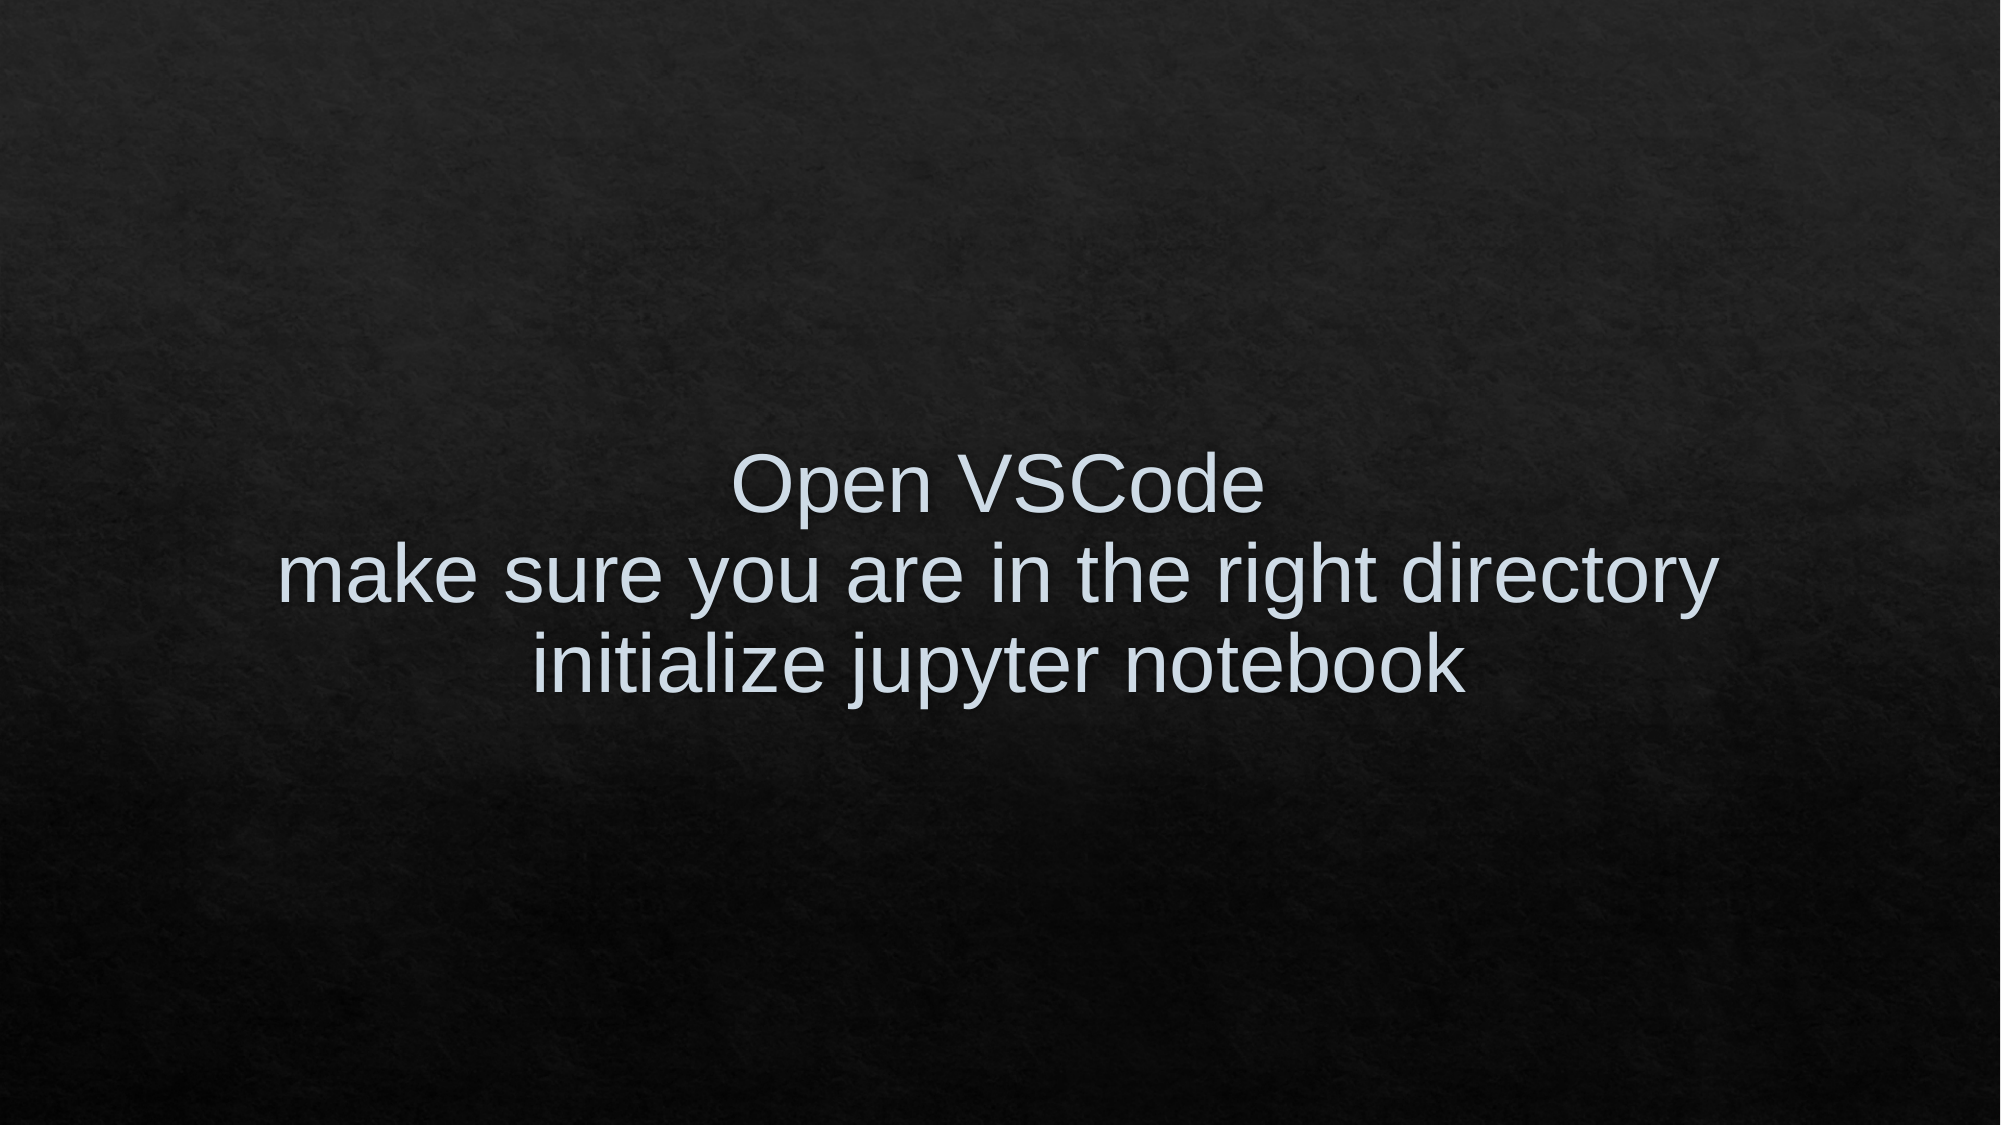

# Open VSCode make sure you are in the right directory initialize jupyter notebook